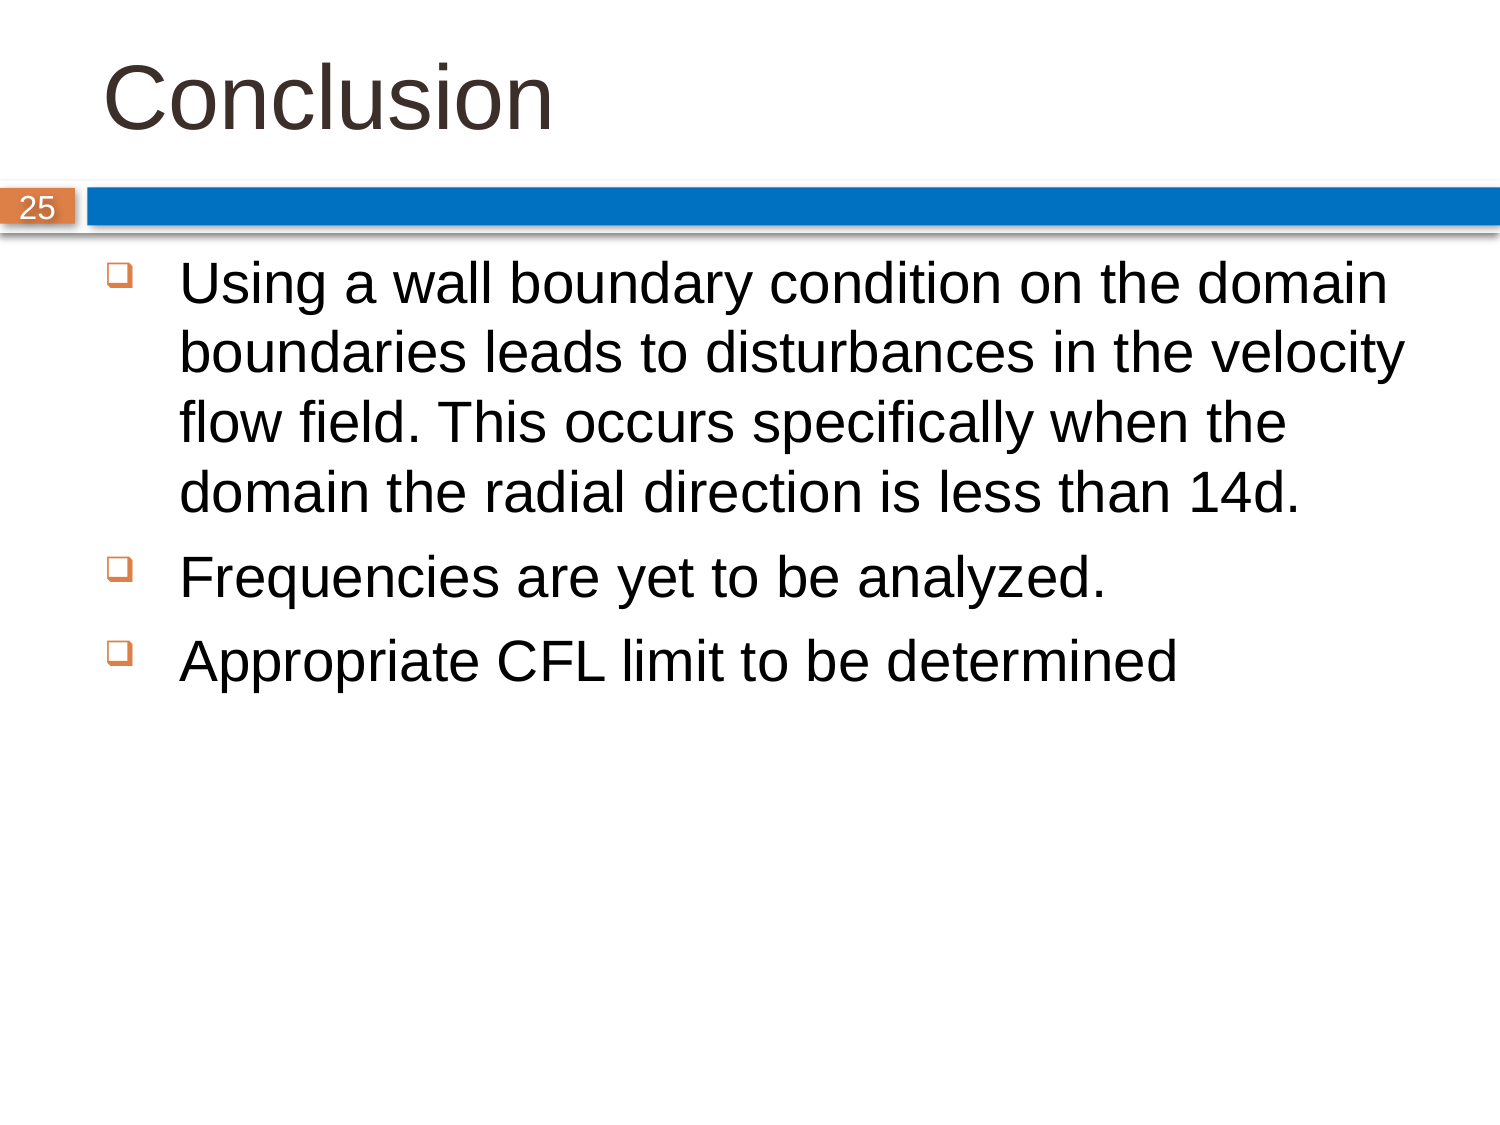

# Conclusion
25
Using a wall boundary condition on the domain boundaries leads to disturbances in the velocity flow field. This occurs specifically when the domain the radial direction is less than 14d.
Frequencies are yet to be analyzed.
Appropriate CFL limit to be determined